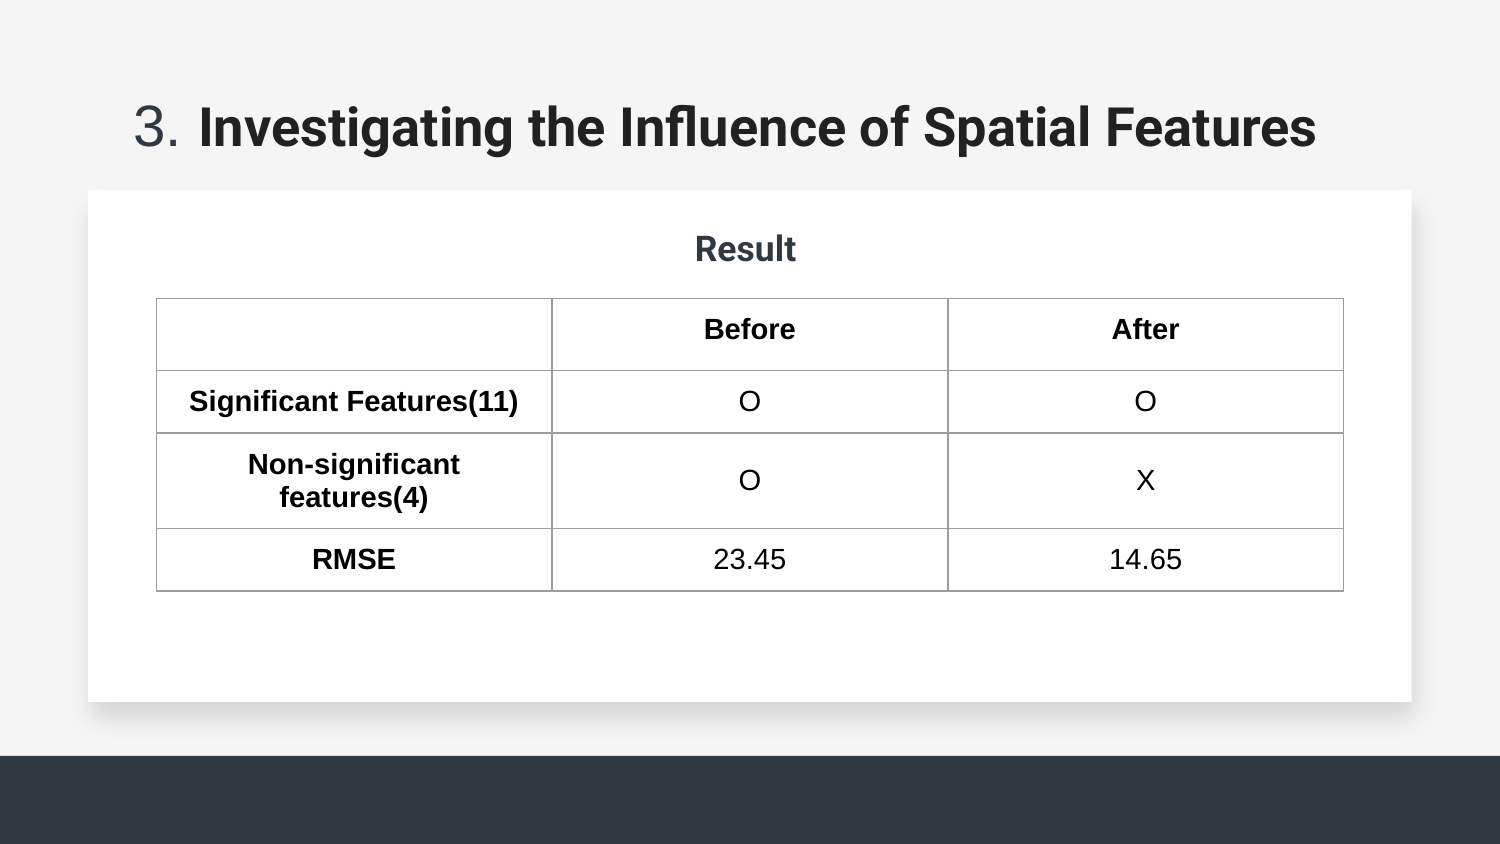

# 3. Investigating the Influence of Spatial Features

Result
|  | Before | After |
| --- | --- | --- |
| Significant Features(11) | O | O |
| Non-significant features(4) | O | X |
| RMSE | 23.45 | 14.65 |